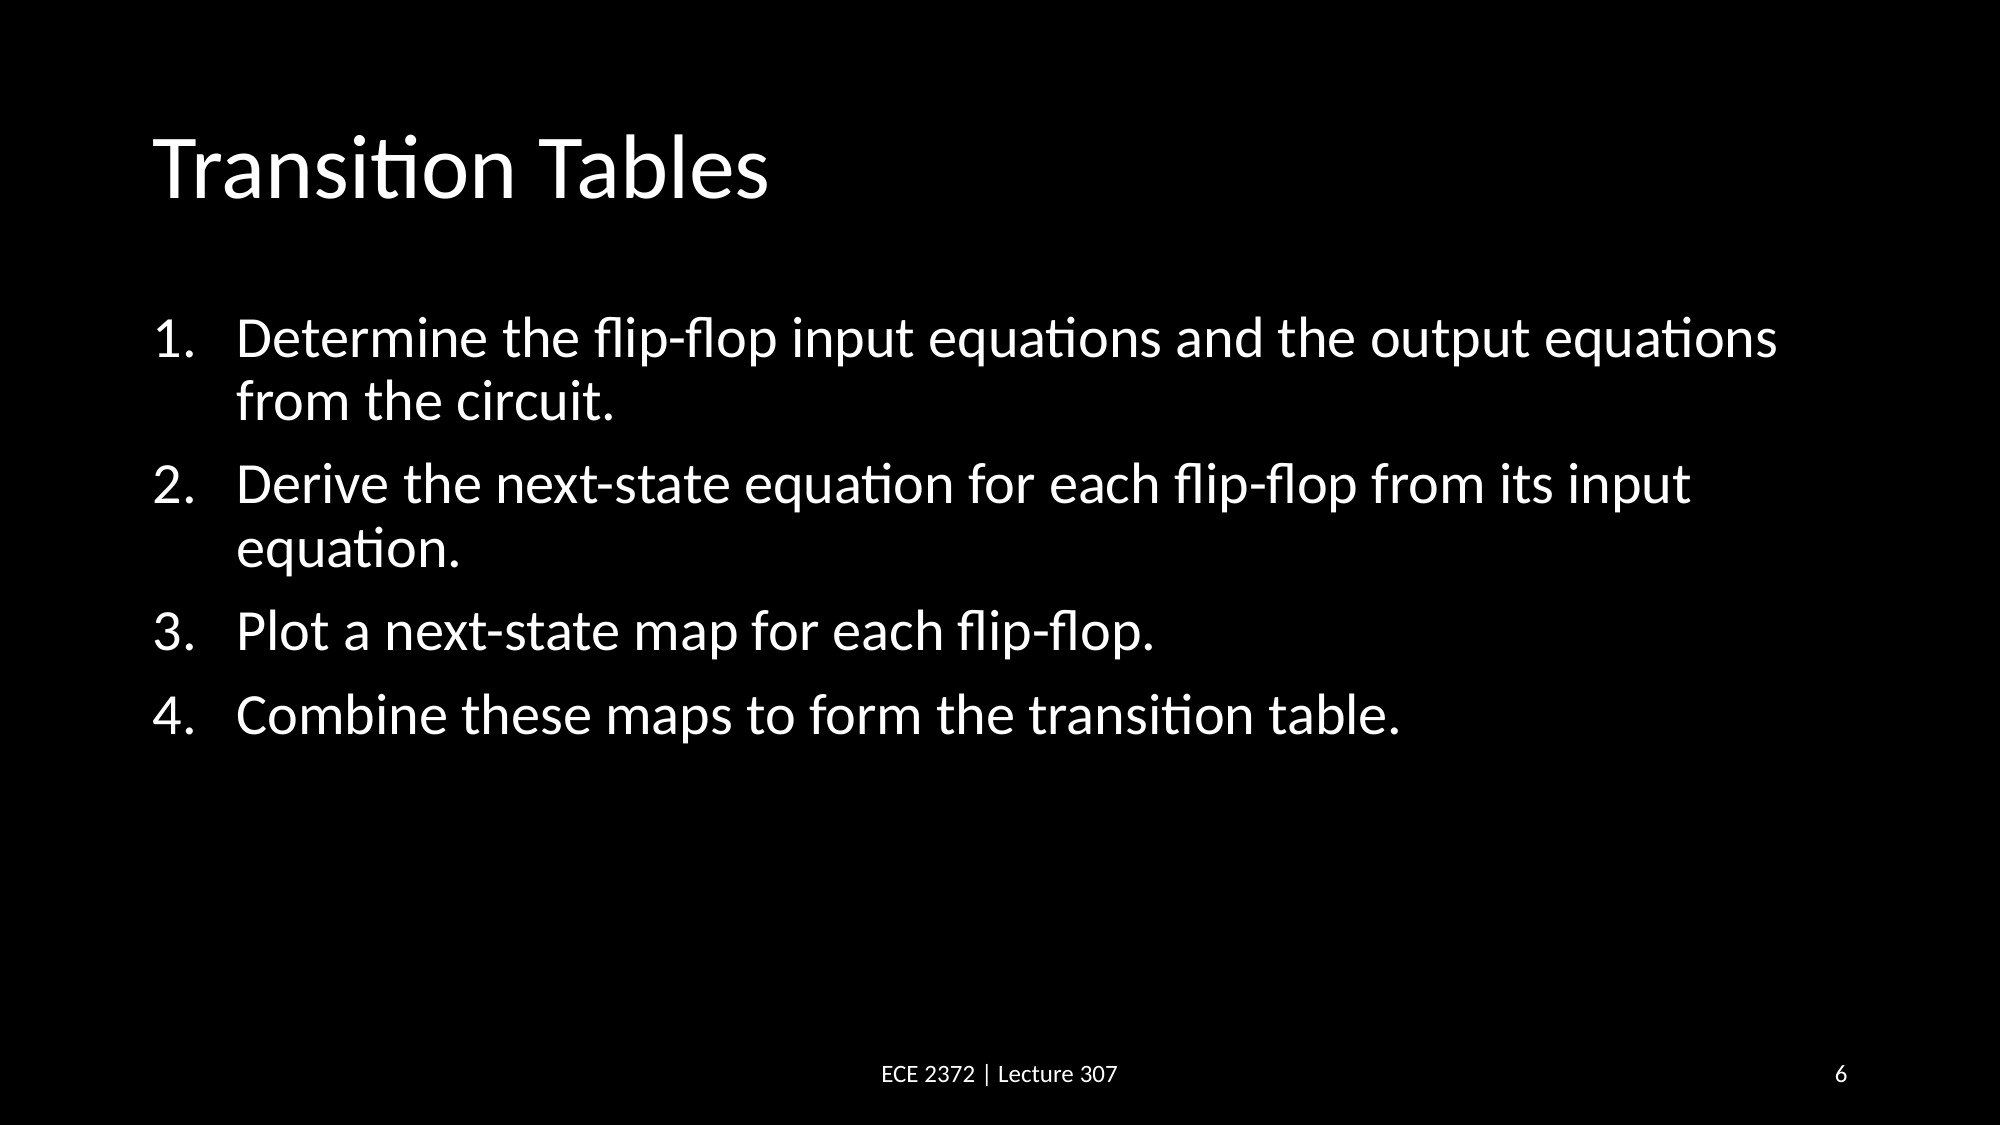

# Transition Tables
Determine the flip-flop input equations and the output equations from the circuit.
Derive the next-state equation for each flip-flop from its input equation.
Plot a next-state map for each flip-flop.
Combine these maps to form the transition table.
ECE 2372 | Lecture 307
6